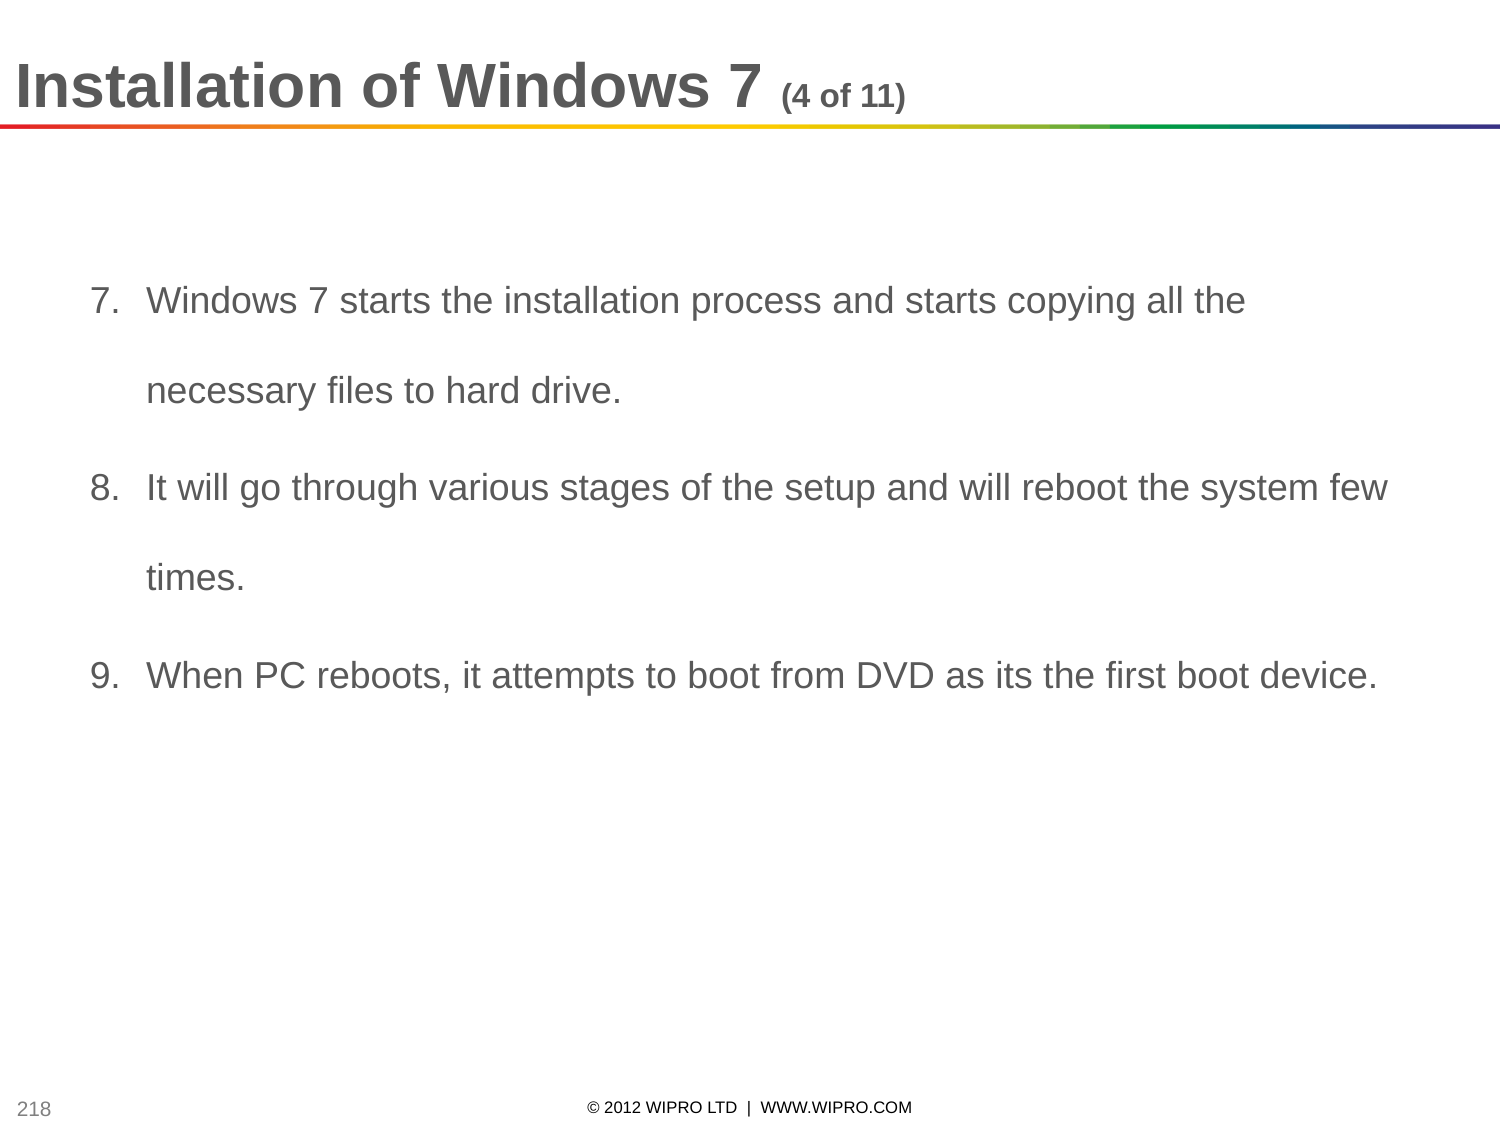

Installation of Windows 7 (4 of 11)
7.	Windows 7 starts the installation process and starts copying all the necessary files to hard drive.
8.	It will go through various stages of the setup and will reboot the system few times.
9.	When PC reboots, it attempts to boot from DVD as its the first boot device.